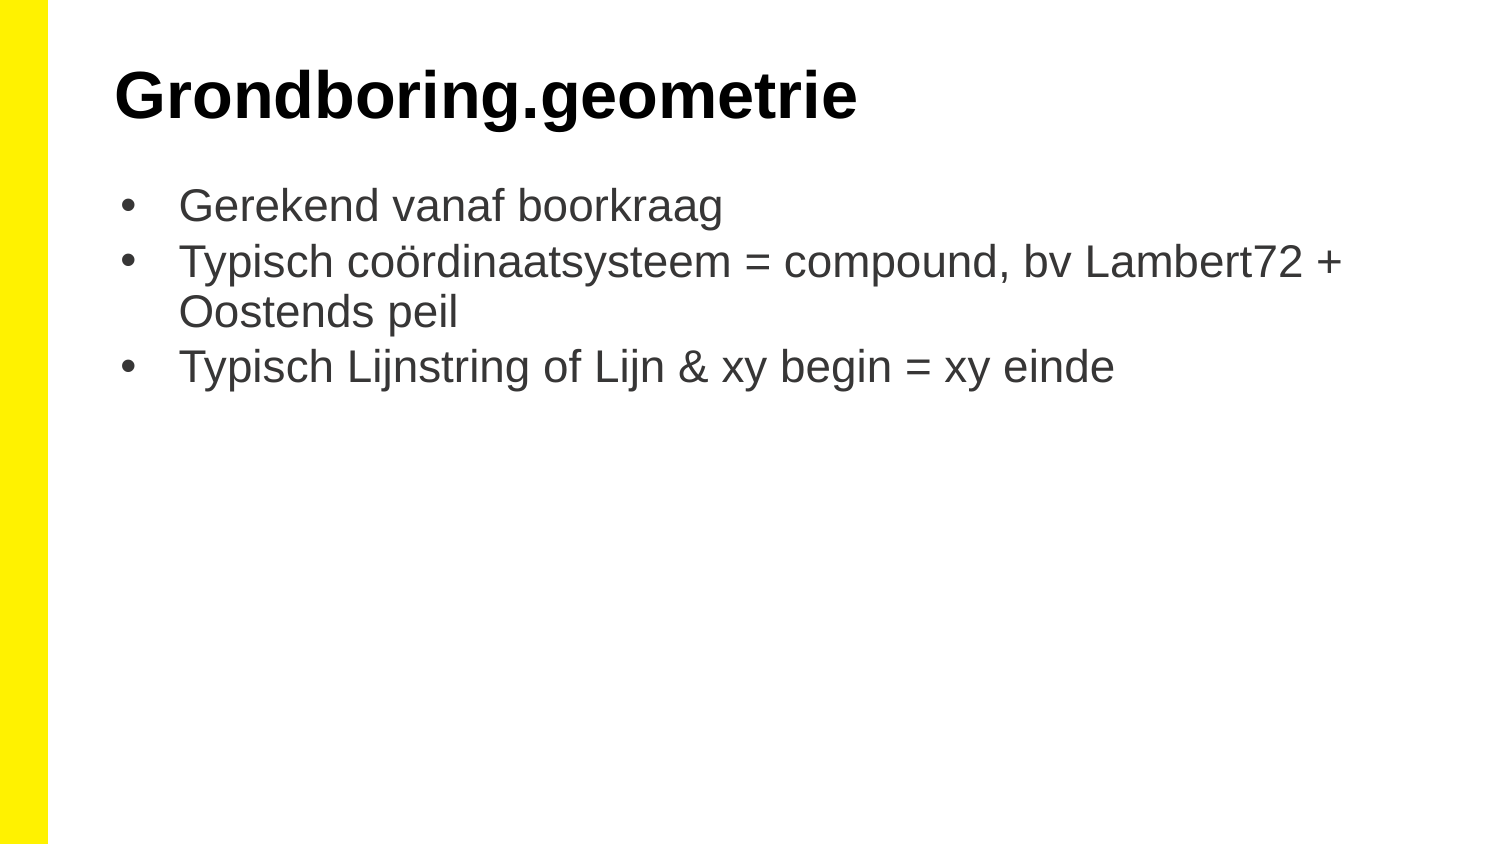

Grondboring.geometrie
Gerekend vanaf boorkraag
Typisch coördinaatsysteem = compound, bv Lambert72 + Oostends peil
Typisch Lijnstring of Lijn & xy begin = xy einde